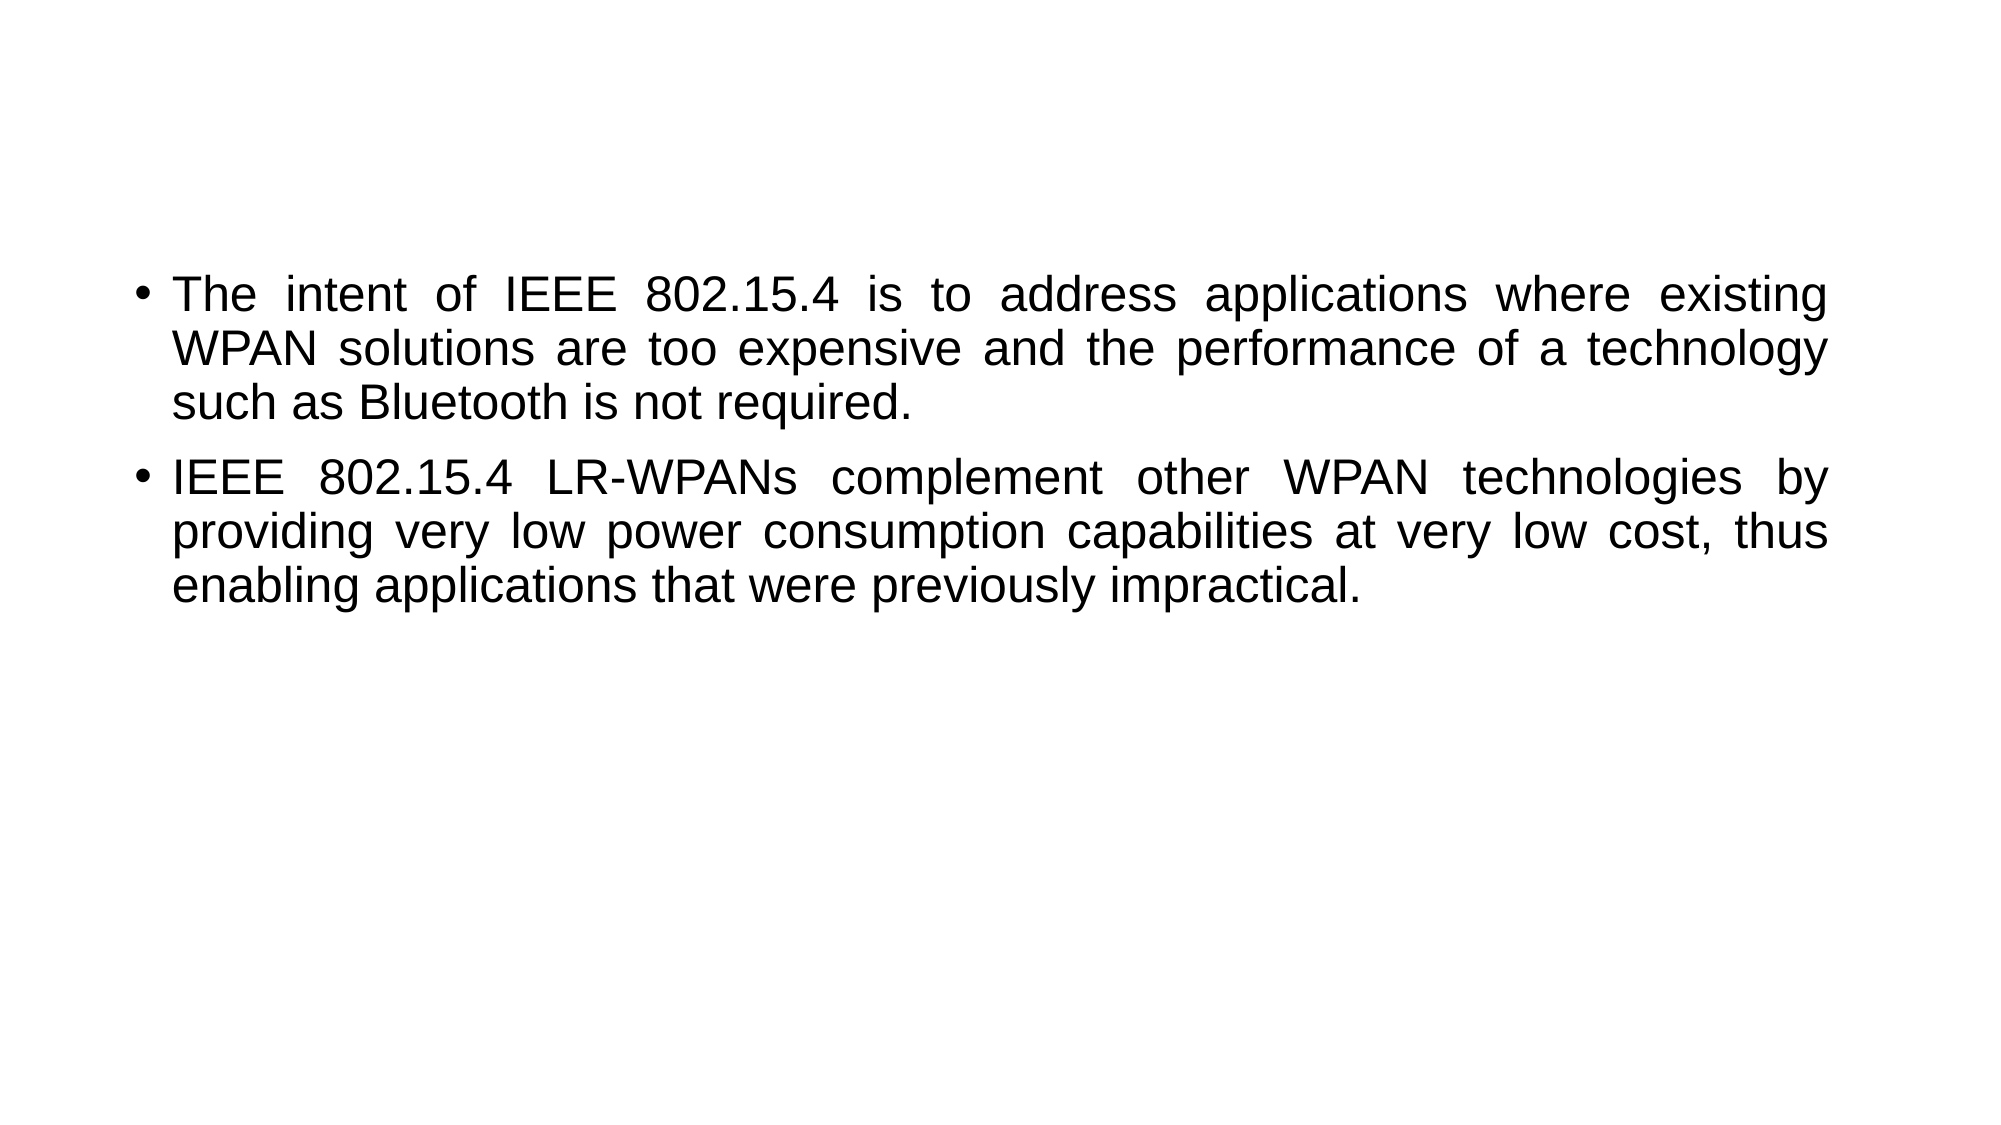

The intent of IEEE 802.15.4 is to address applications where existing WPAN solutions are too expensive and the performance of a technology such as Bluetooth is not required.
IEEE 802.15.4 LR-WPANs complement other WPAN technologies by providing very low power consumption capabilities at very low cost, thus enabling applications that were previously impractical.